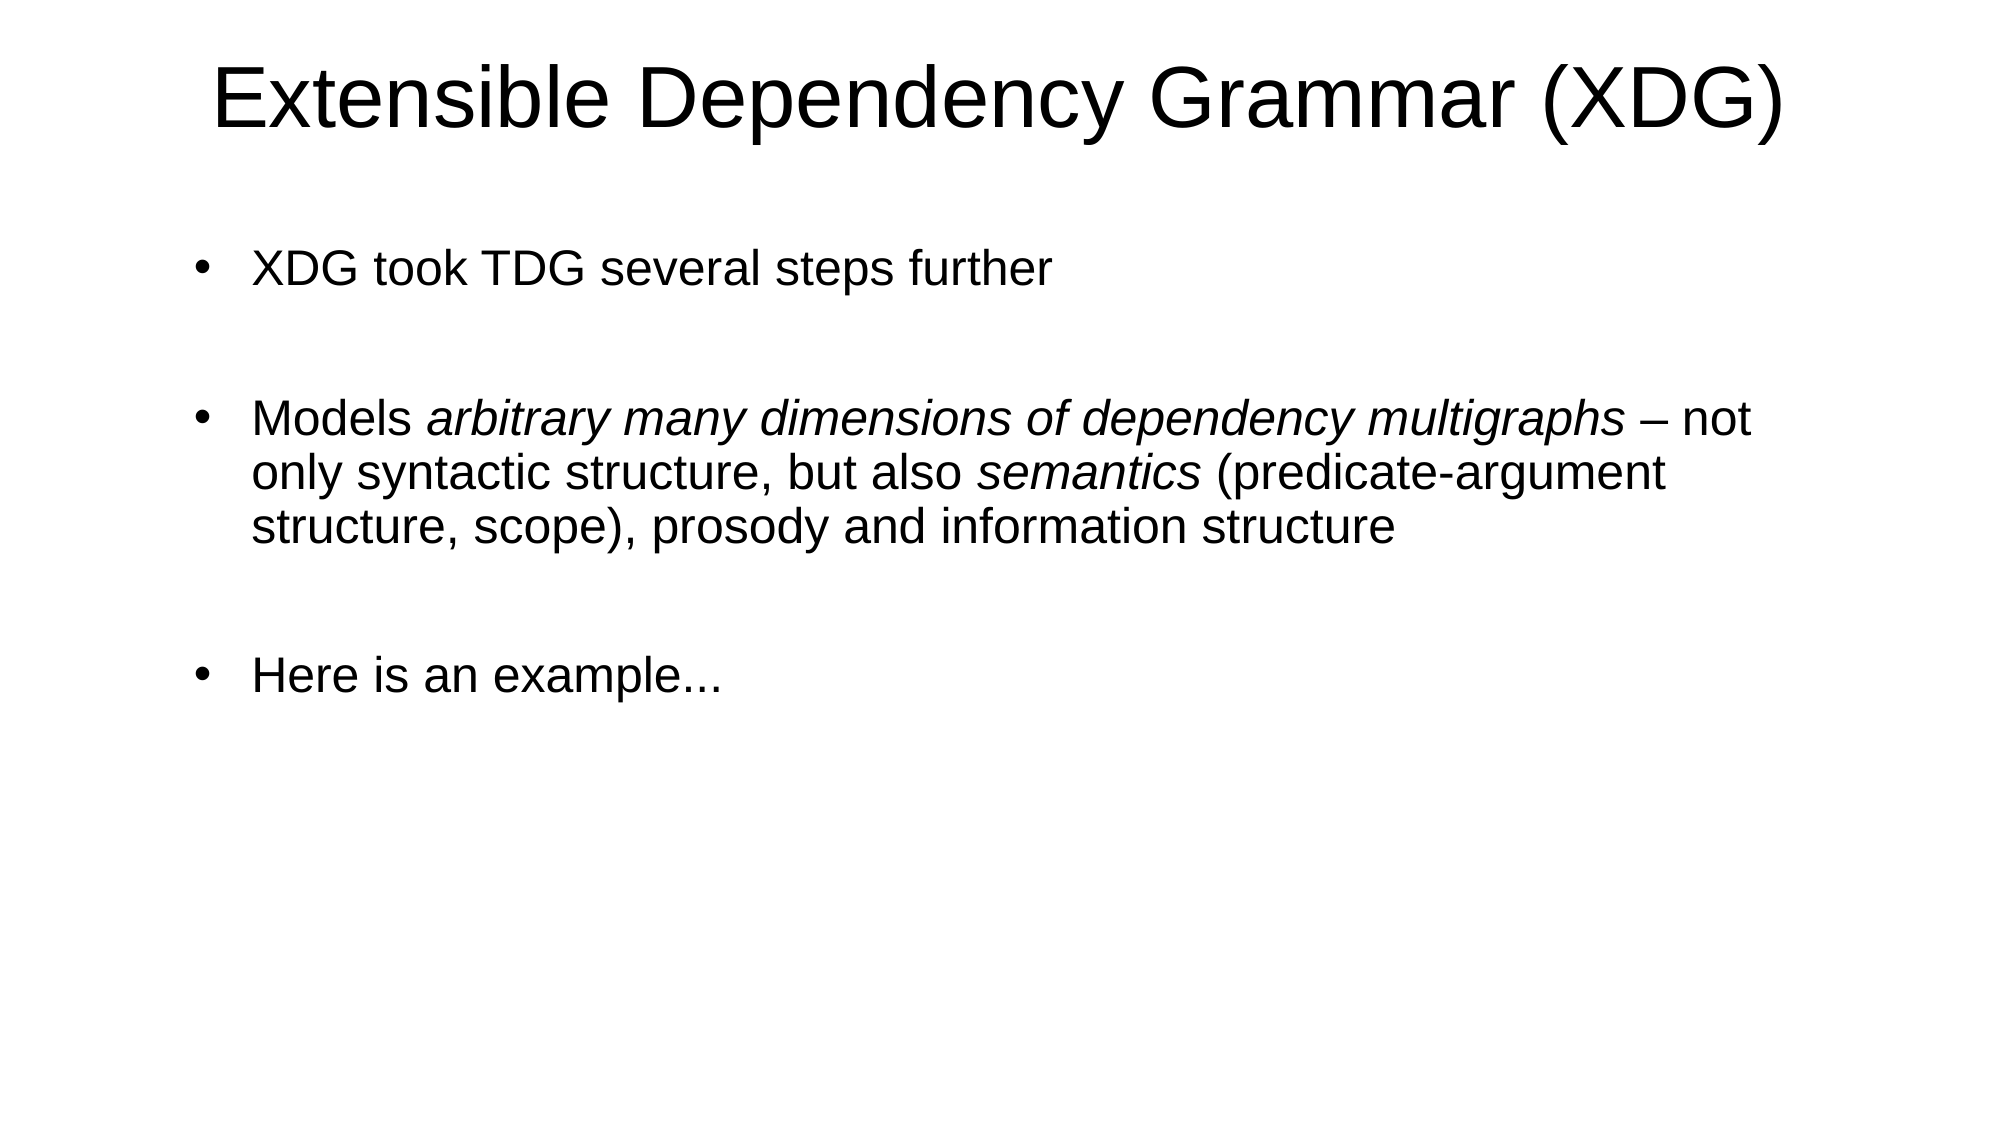

# Extensible Dependency Grammar (XDG)
XDG took TDG several steps further

Models arbitrary many dimensions of dependency multigraphs – not only syntactic structure, but also semantics (predicate-argument structure, scope), prosody and information structure

Here is an example...